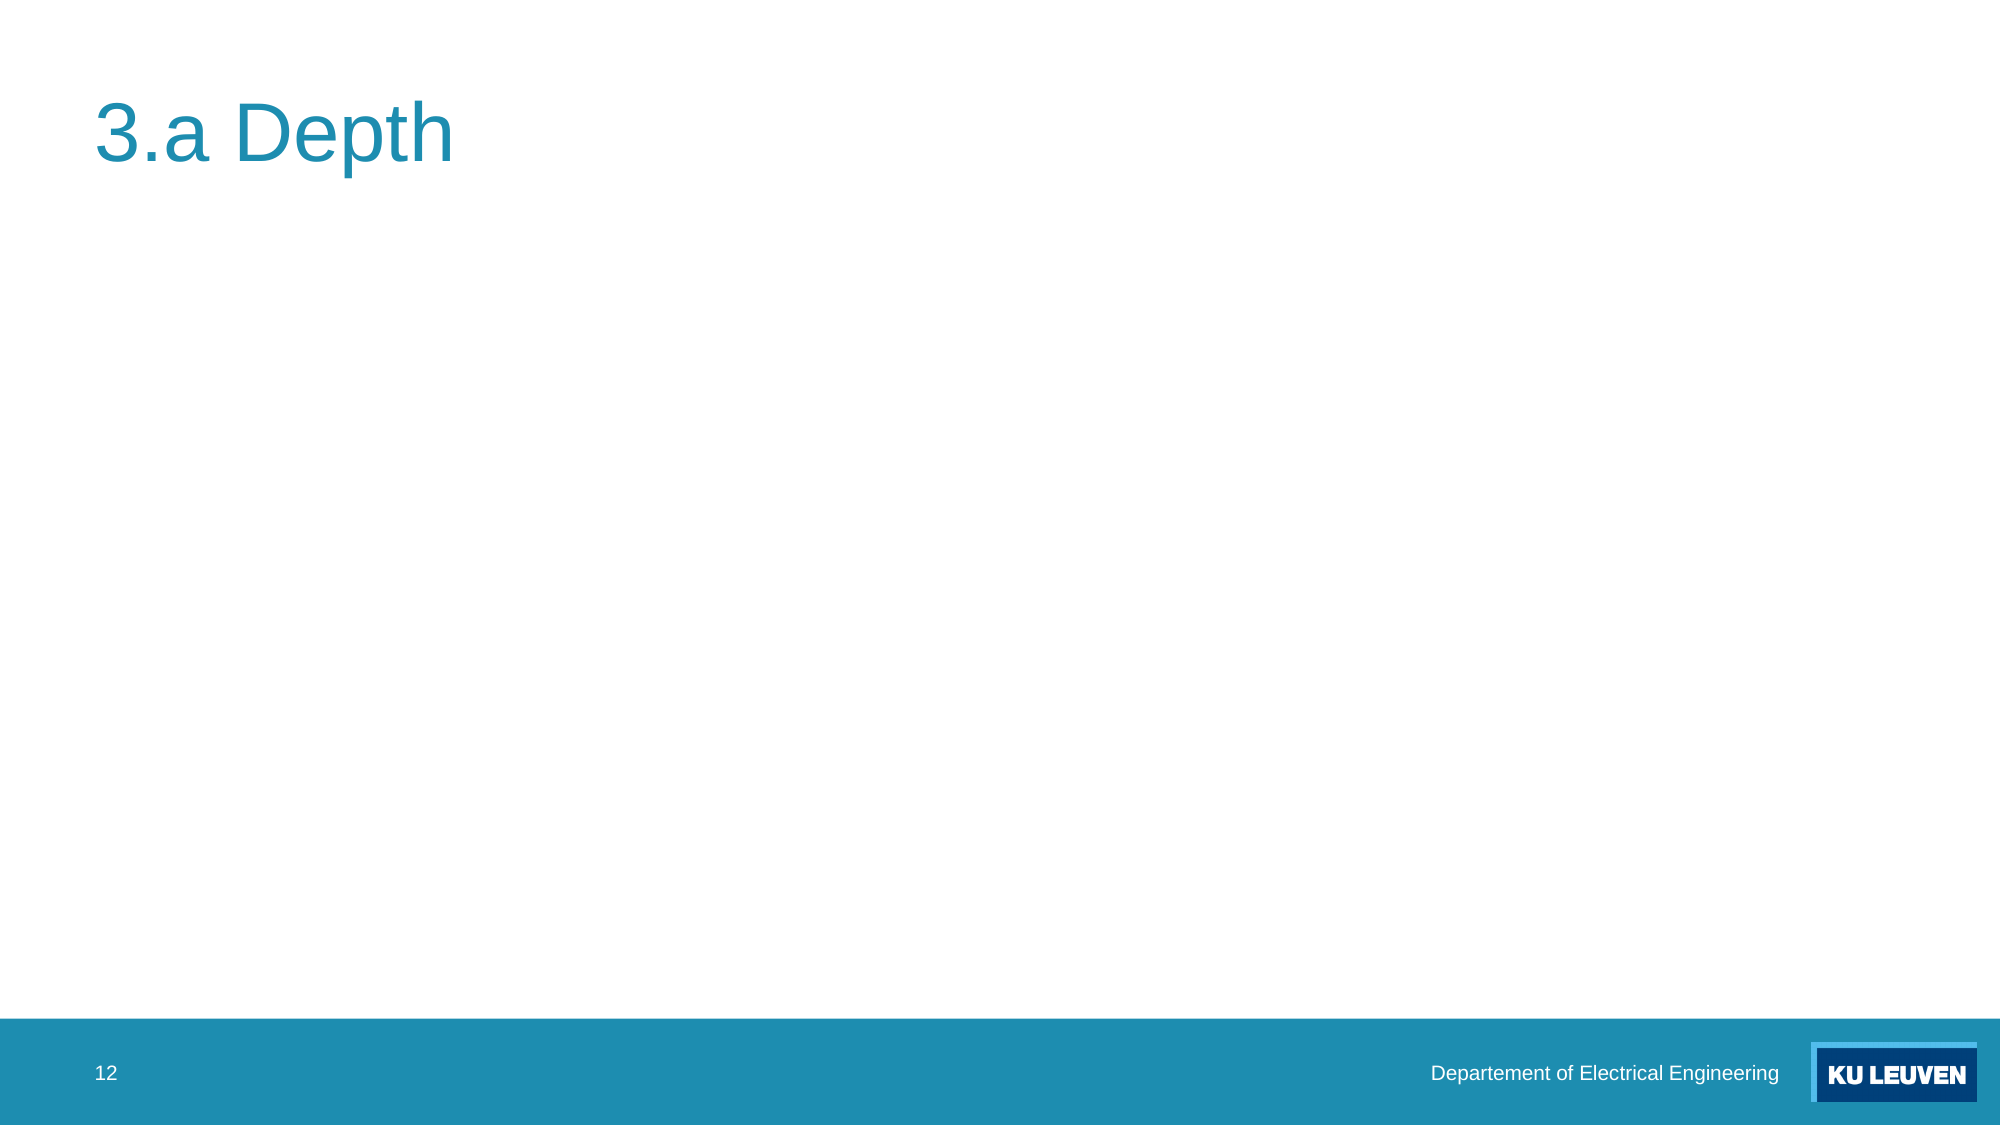

# 3.a Depth
12
Departement of Electrical Engineering